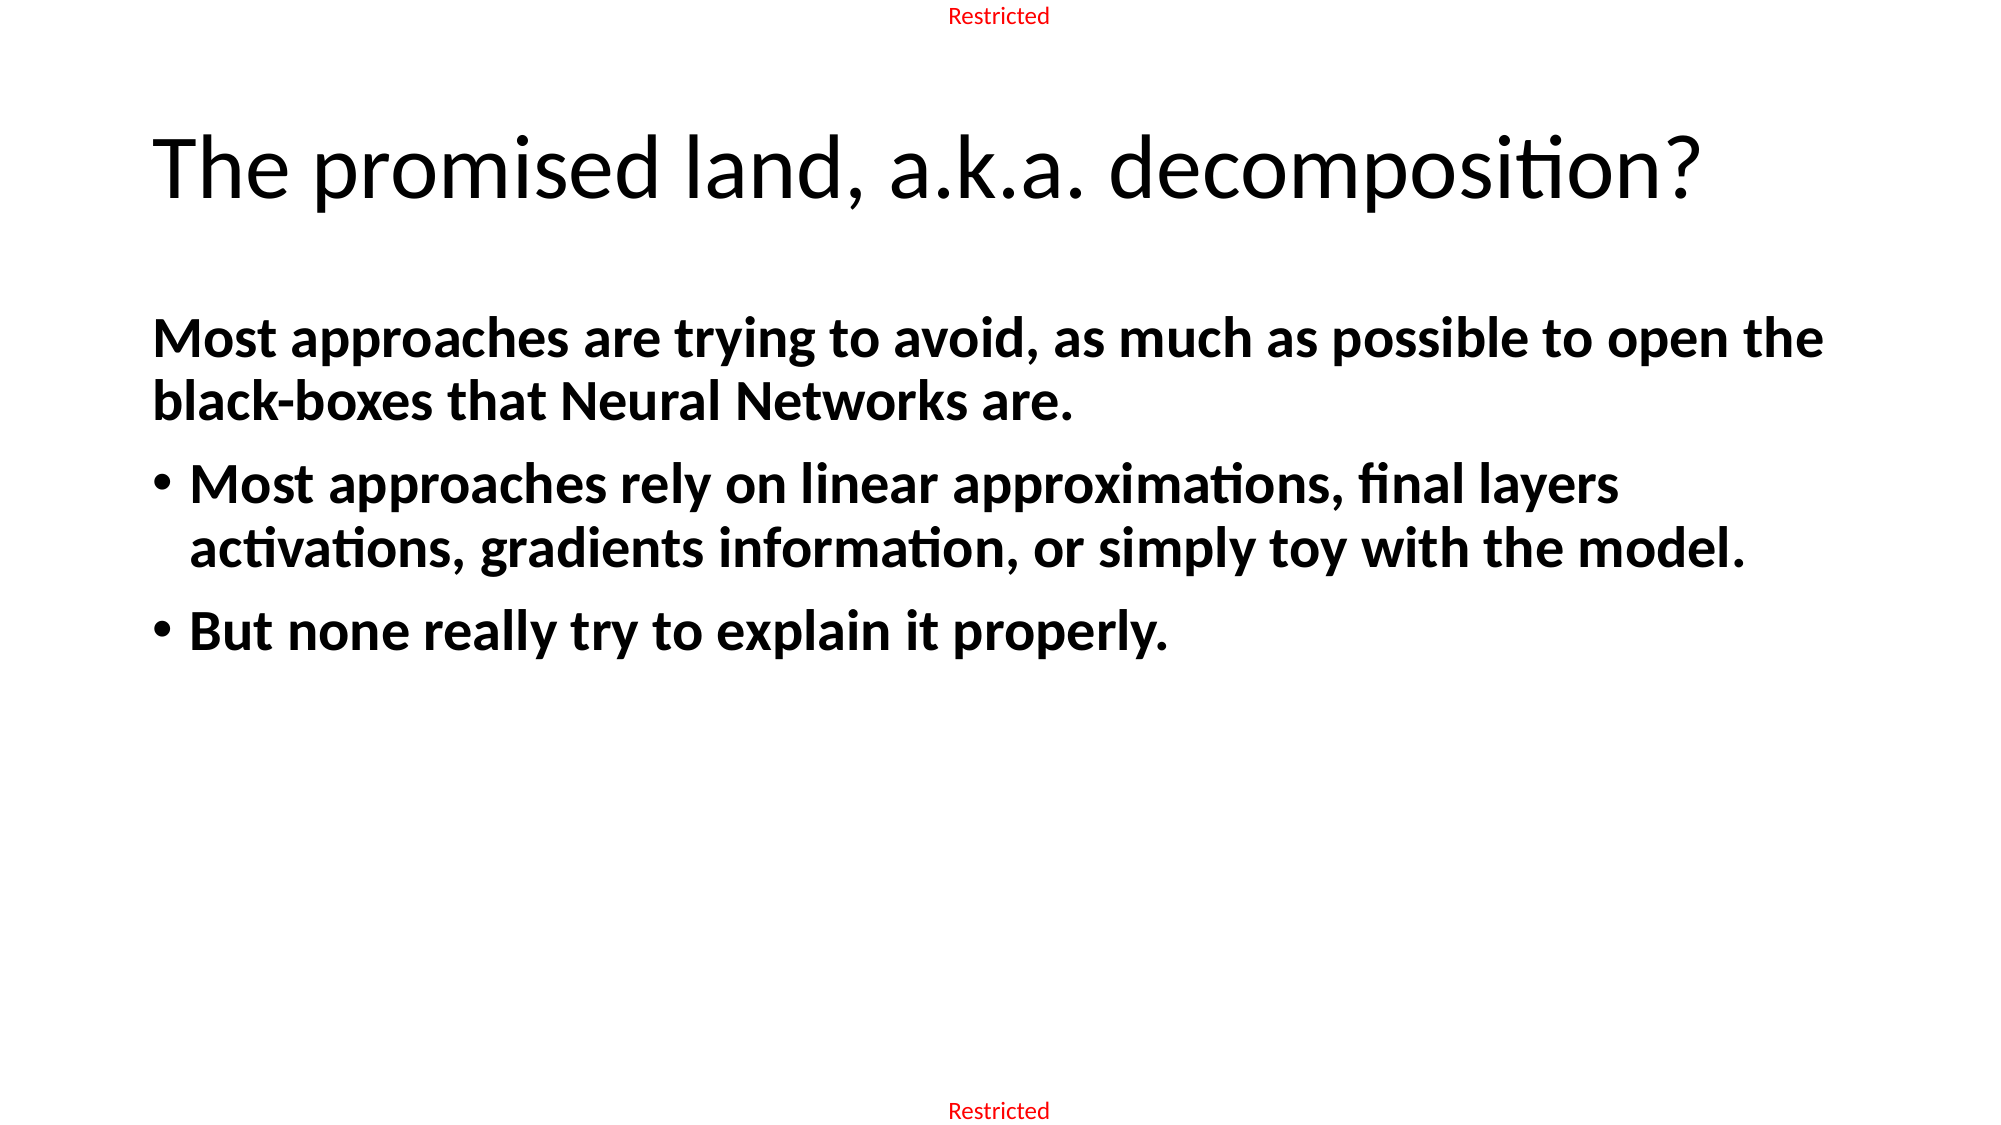

# The promised land, a.k.a. decomposition?
Most approaches are trying to avoid, as much as possible to open the black-boxes that Neural Networks are.
Most approaches rely on linear approximations, final layers activations, gradients information, or simply toy with the model.
But none really try to explain it properly.